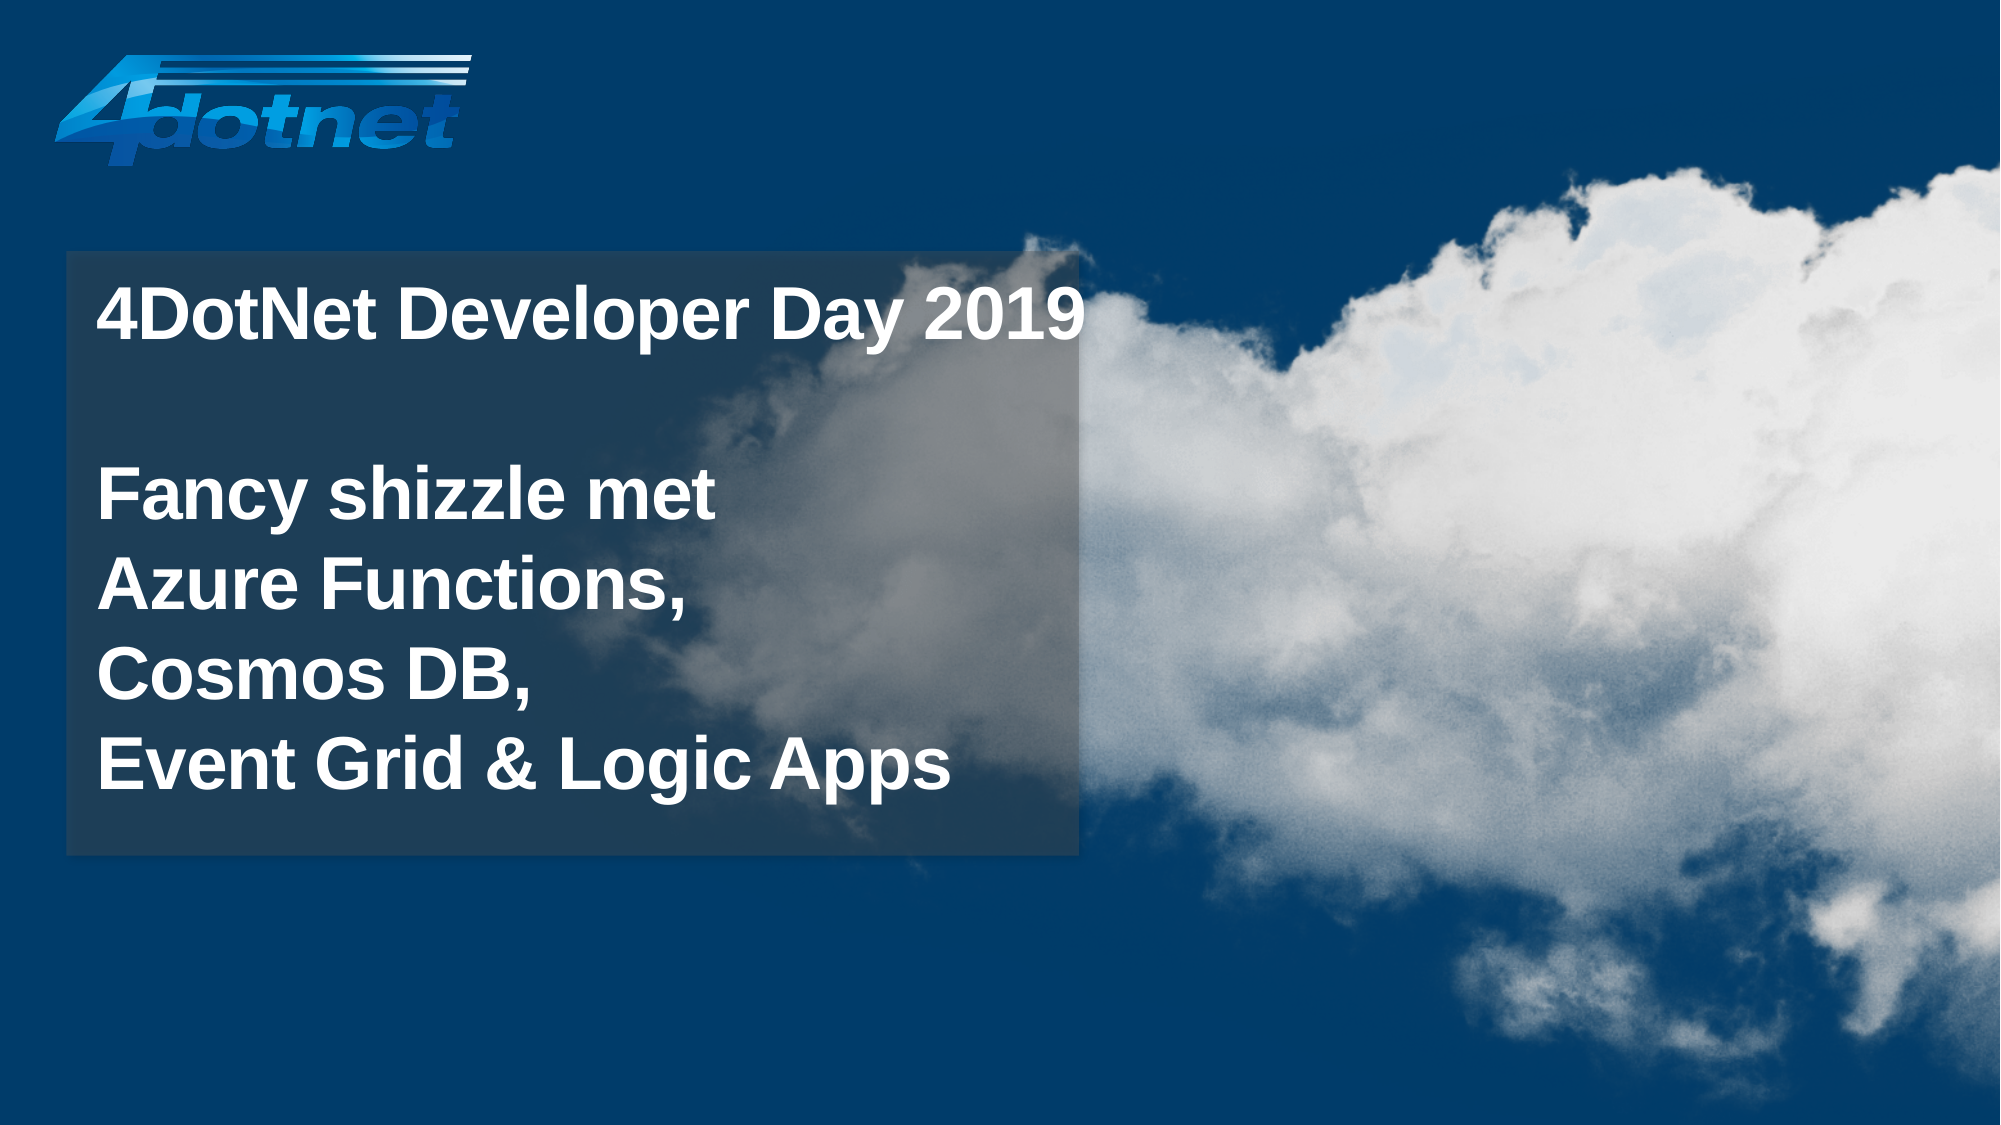

# 4DotNet Developer Day 2019 Fancy shizzle met Azure Functions, Cosmos DB, Event Grid & Logic Apps